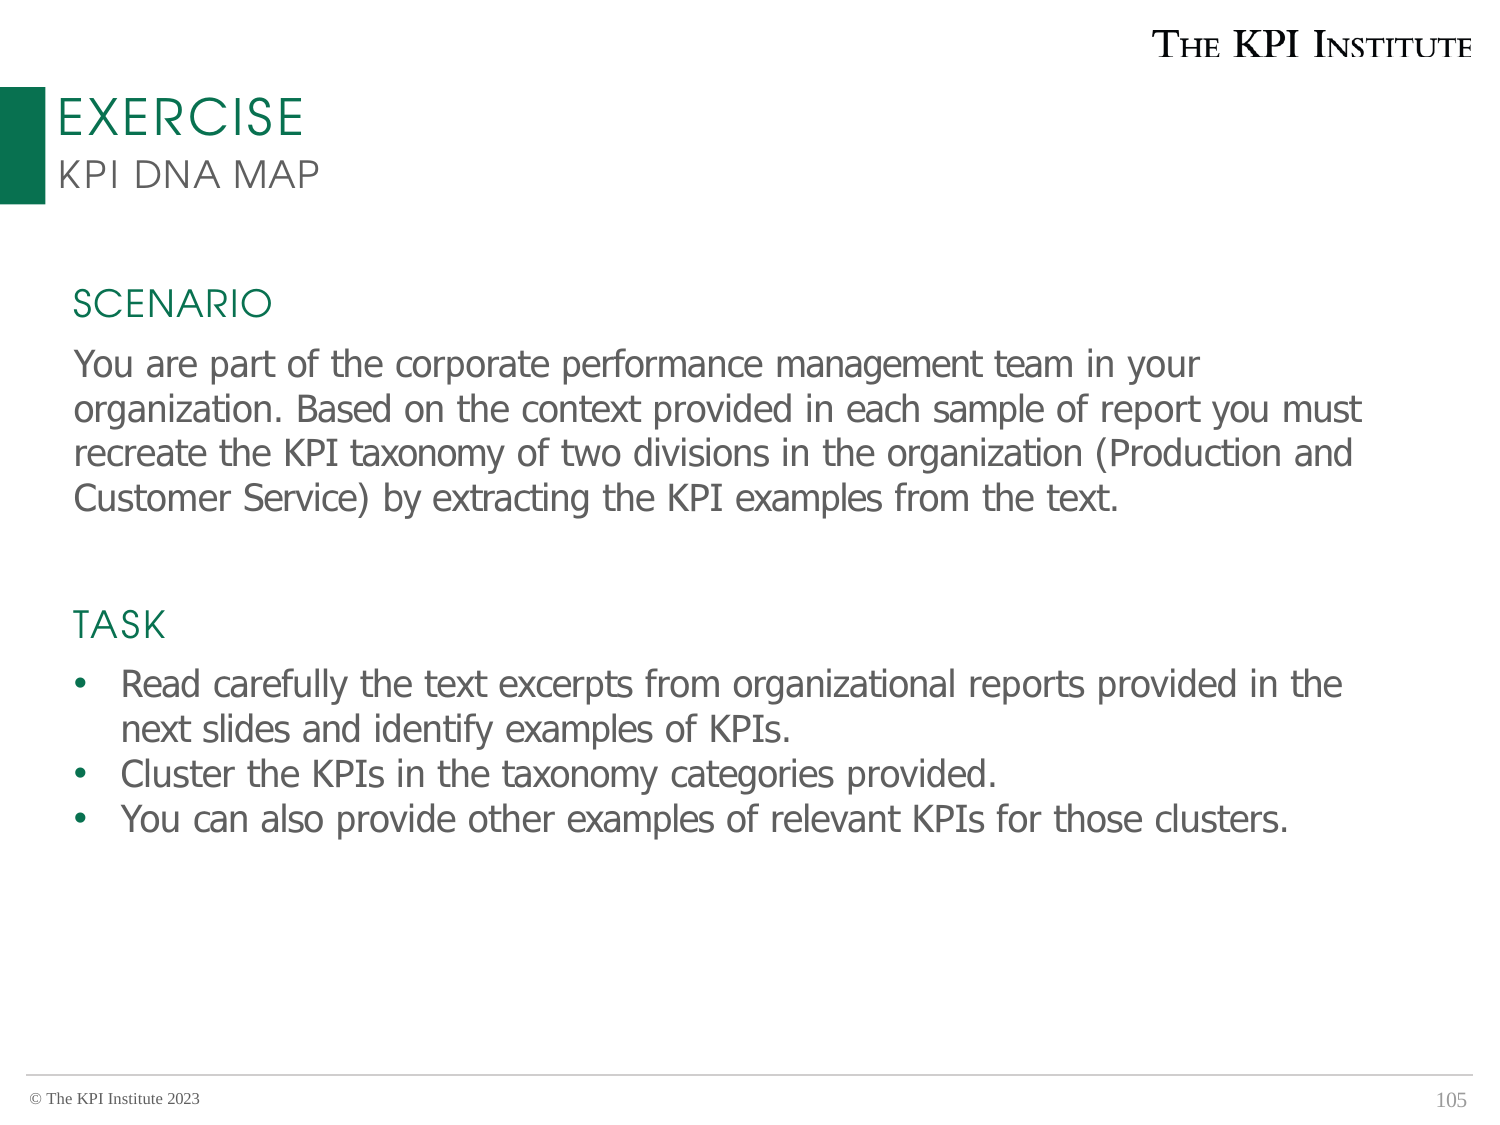

# EXERCISE
KPI DNA MAP
SCENARIO
You are part of the corporate performance management team in your organization. Based on the context provided in each sample of report you must recreate the KPI taxonomy of two divisions in the organization (Production and Customer Service) by extracting the KPI examples from the text.

TASK
Read carefully the text excerpts from organizational reports provided in the
next slides and identify examples of KPIs.
Cluster the KPIs in the taxonomy categories provided.
You can also provide other examples of relevant KPIs for those clusters.
105
© The KPI Institute 2023